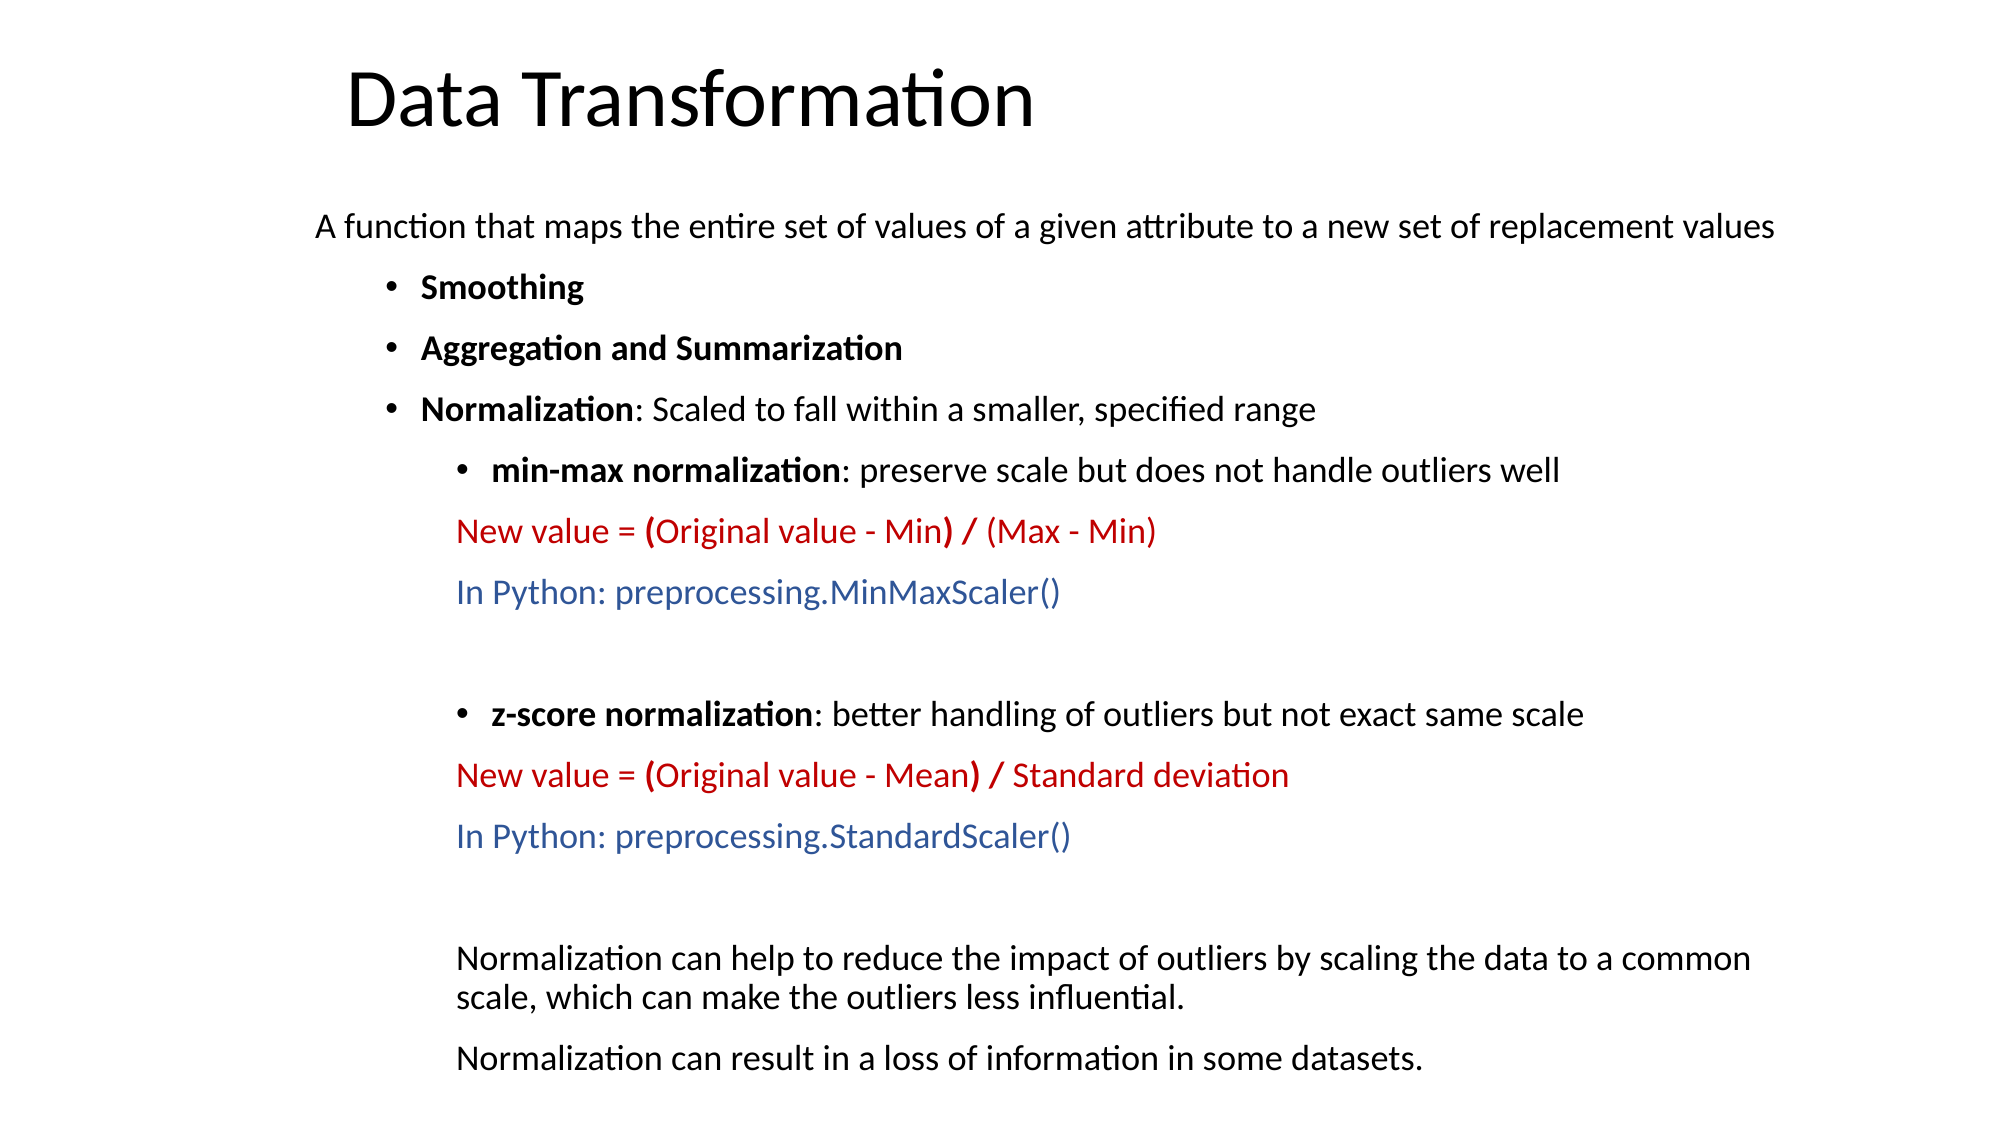

Data Transformation
A function that maps the entire set of values of a given attribute to a new set of replacement values
Smoothing
Aggregation and Summarization
Normalization: Scaled to fall within a smaller, specified range
min-max normalization: preserve scale but does not handle outliers well
New value = (Original value - Min) / (Max - Min)
In Python: preprocessing.MinMaxScaler()

z-score normalization: better handling of outliers but not exact same scale
New value = (Original value - Mean) / Standard deviation
In Python: preprocessing.StandardScaler()

Normalization can help to reduce the impact of outliers by scaling the data to a common scale, which can make the outliers less influential.
Normalization can result in a loss of information in some datasets.